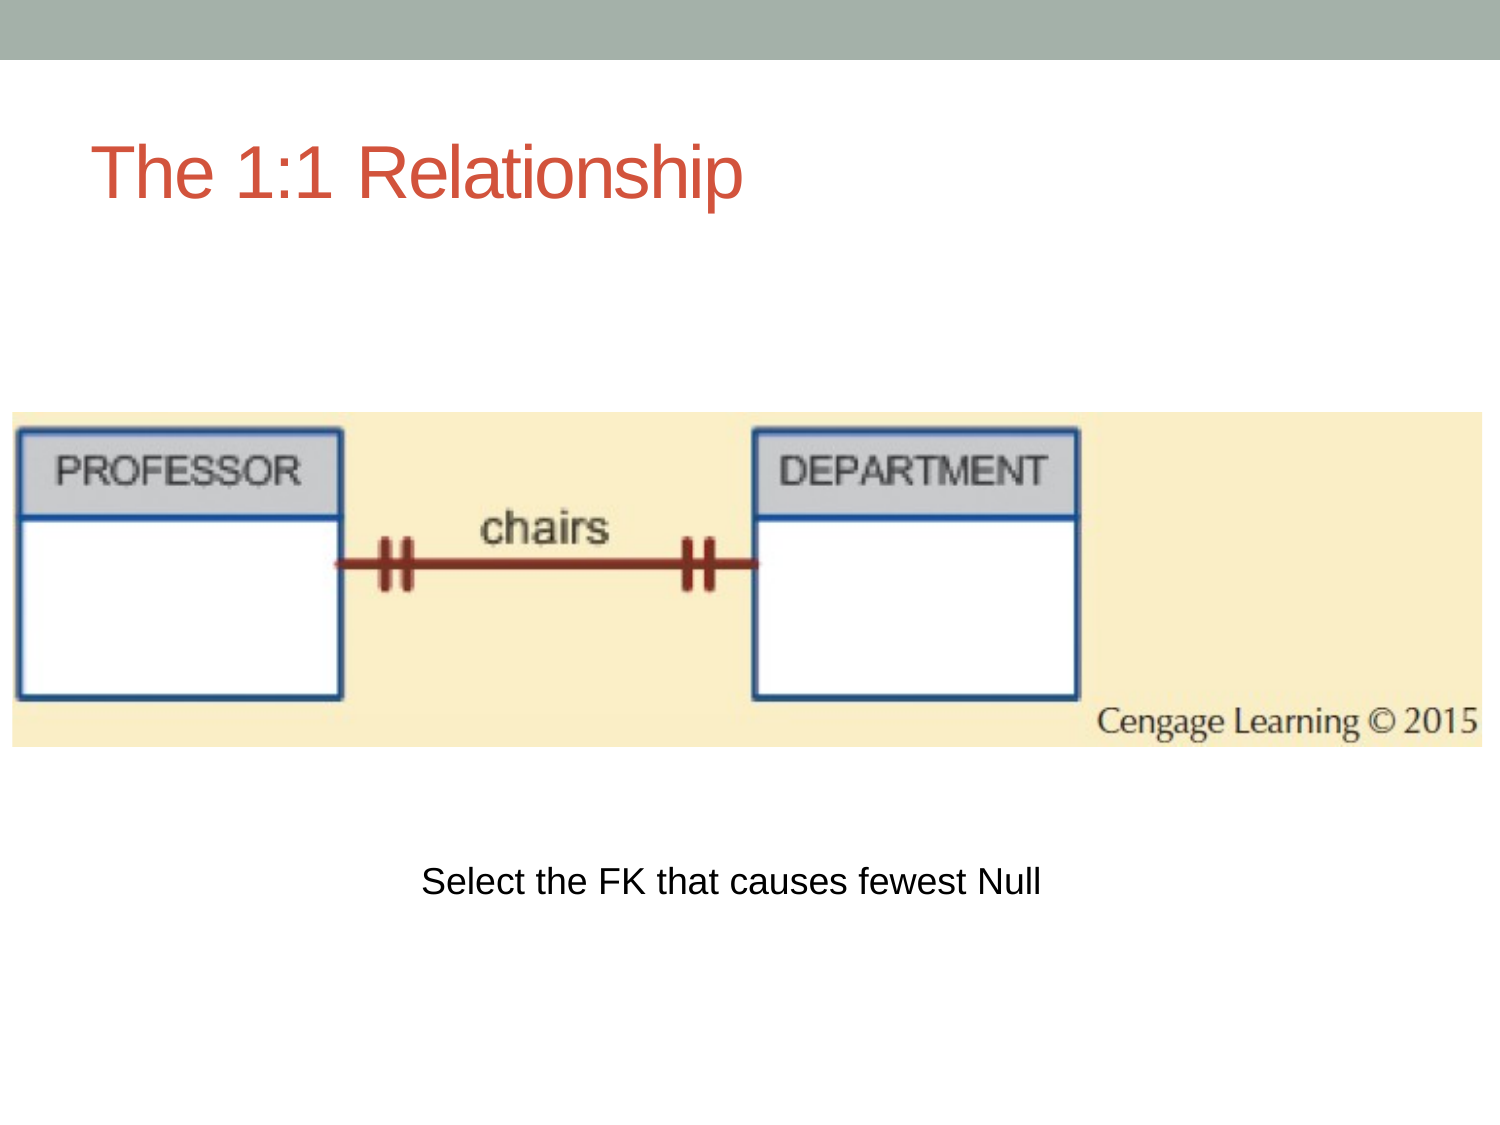

# The 1:1 Relationship

Select the FK that causes fewest Null